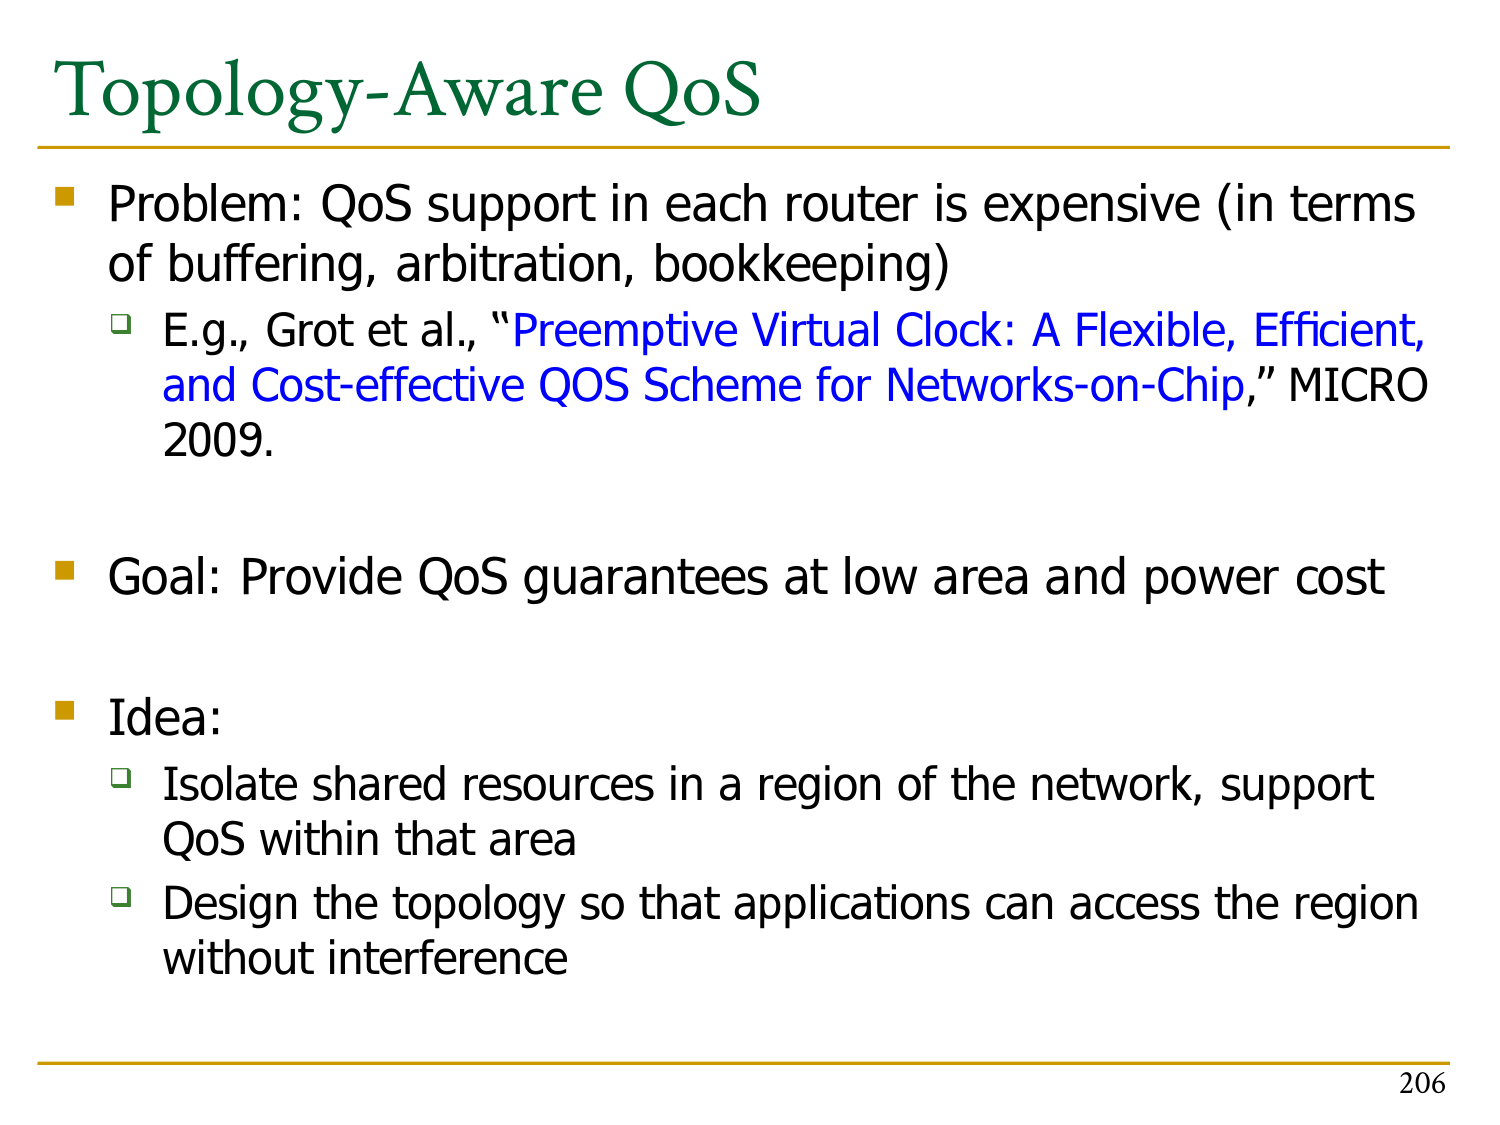

# Topology-Aware QoS
Problem: QoS support in each router is expensive (in terms of buffering, arbitration, bookkeeping)
E.g., Grot et al., “Preemptive Virtual Clock: A Flexible, Efficient, and Cost-effective QOS Scheme for Networks-on-Chip,” MICRO 2009.

Goal: Provide QoS guarantees at low area and power cost

Idea:
Isolate shared resources in a region of the network, support QoS within that area
Design the topology so that applications can access the region without interference
206